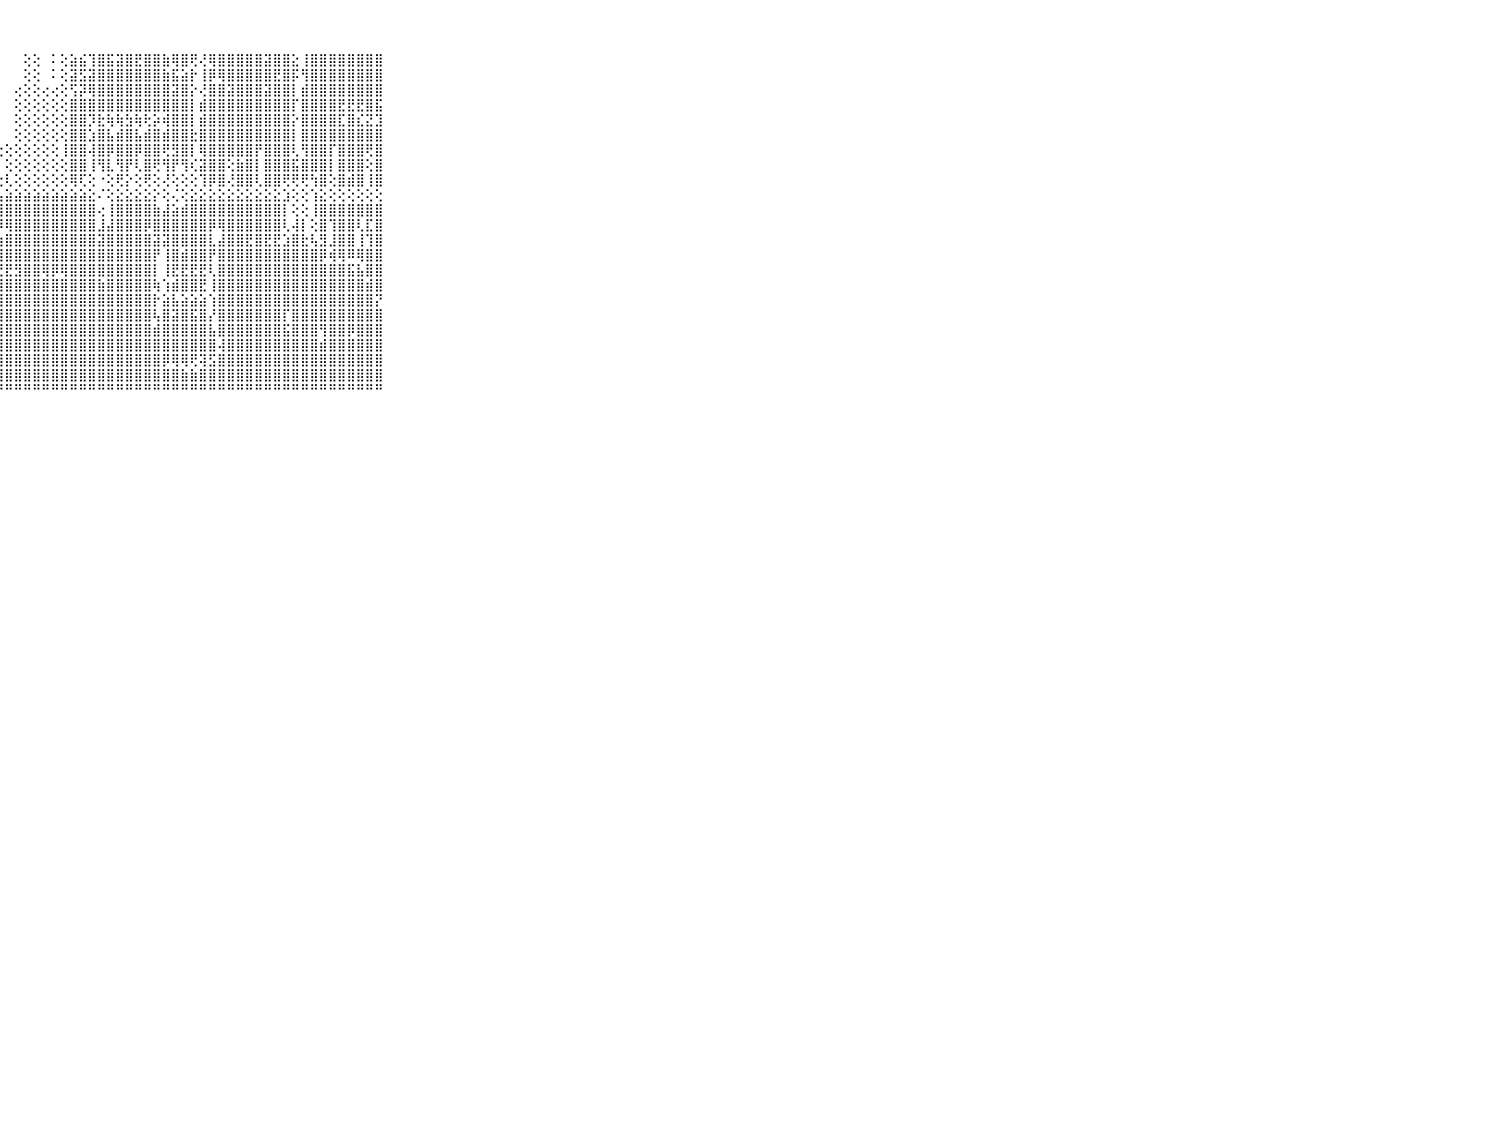

⠀⠀⠀⠀⠀⠀⠀⠀⠀⠀⠀⠀⠀⠀⠀⠀⠀⠀⠀⠀⠀⠀⠀⠀⠀⠀⠀⠀⠀⠀⢕⢕⠀⠅⢕⣵⣮⢹⣿⣯⣽⣿⣟⣿⣿⣷⢿⣿⢟⢜⢿⣿⣿⣿⣿⣿⣽⣿⣿⣕⢸⣿⣿⣿⣿⣿⣿⣿⣿⠀⠀⠀⠀⠀⠀⠀⠀⠀⠀⠀⠀
⠀⠀⠀⠀⠀⠀⠀⠀⠀⠀⠀⠀⠀⠀⠀⠀⠀⠀⠀⠀⠀⠀⠀⠀⠀⠀⠀⠀⠀⠀⢕⢕⠀⠅⢕⣽⣫⣽⣿⣿⣿⣿⣿⣿⣿⣷⣯⣵⡗⢸⡿⢿⣿⣿⣿⣿⣿⣟⣿⡯⢻⣿⣿⣿⣿⣿⣿⣿⣿⠀⠀⠀⠀⠀⠀⠀⠀⠀⠀⠀⠀
⠀⠀⠀⠀⠀⠀⠀⠀⠀⠀⠀⠀⠀⠀⠀⠀⠀⠀⠀⠀⠀⠀⠀⠀⠀⠀⠀⠀⠀⢔⢕⢕⢔⢔⢕⢫⡽⢿⣿⣿⣿⣿⣿⣿⣿⣿⣽⣿⡕⢜⣿⣿⣽⣿⣿⣿⣽⣿⣿⡇⣾⣿⣿⣿⣿⣿⣿⣿⣿⠀⠀⠀⠀⠀⠀⠀⠀⠀⠀⠀⠀
⠀⠀⠀⠀⠀⠀⠀⠀⠀⠀⠀⠀⠀⠀⠀⠀⠀⠀⠀⠀⠀⠀⠀⠀⠀⠀⠀⠀⠀⢕⢕⢕⢕⢕⢕⣿⣿⣿⣿⣿⣿⣿⣿⣿⣿⣿⣿⣿⡇⣾⣿⣿⣿⣿⣿⣿⣿⣿⣿⡏⣿⣿⣿⣿⣟⣟⣟⣿⣯⠀⠀⠀⠀⠀⠀⠀⠀⠀⠀⠀⠀
⠀⠀⠀⠀⠀⠀⠀⠀⠀⠀⠀⠀⠀⠀⠀⠀⠀⠀⠀⠀⠀⠀⠀⠀⠀⠀⠀⠀⠀⢕⢕⢕⢕⢕⢕⣿⣿⡹⣗⢷⢷⣳⢷⢗⡵⢾⣿⣿⡇⣾⣿⣿⣿⣿⣿⣿⣿⣿⣿⡕⣿⣿⣿⣿⣏⣿⣎⣝⣹⠀⠀⠀⠀⠀⠀⠀⠀⠀⠀⠀⠀
⠀⠀⠀⠀⠀⠀⠀⠀⠀⠀⠀⠀⠀⠀⠀⠀⠀⠀⠀⠀⠀⠀⠀⠀⠀⠀⠀⠀⠀⢕⢕⢕⢕⢕⢕⣿⣿⣱⣿⣧⣾⣿⣧⣾⣿⣾⣿⣿⣗⣿⣿⣿⣿⣿⣿⣿⣿⣿⣿⡇⣿⣿⣿⣿⣿⣿⣿⣿⣿⠀⠀⠀⠀⠀⠀⠀⠀⠀⠀⠀⠀
⠀⠀⠀⠀⠀⠀⠀⠀⠀⠀⠀⠀⠀⠀⠀⠀⠀⠀⠀⠀⠀⠀⠀⠀⠀⠀⠀⢔⢕⢕⢕⢕⢕⢕⢸⣿⣿⢼⣿⡿⣿⣿⡿⣿⣿⢟⣻⣿⡇⢿⣿⣿⣿⣿⣿⡟⣿⣿⣿⢇⢻⣿⣿⡏⣿⣿⣿⢟⣿⠀⠀⠀⠀⠀⠀⠀⠀⠀⠀⠀⠀
⠀⠀⠀⠀⠀⠀⠀⠀⠀⠀⠀⠀⠀⠀⠀⠀⠀⠀⠀⠀⠀⠀⠀⠀⠀⠀⢀⠅⢕⢕⢕⢕⢕⢕⢕⣿⣿⢸⢻⣇⢻⡟⢇⣿⢟⢻⡟⢻⢎⣽⣿⣿⢕⣷⣿⡇⣿⣿⣿⣯⣿⣿⣿⡇⣿⣿⣿⢕⣿⠀⠀⠀⠀⠀⠀⠀⠀⠀⠀⠀⠀
⠀⠀⠀⠀⠀⠀⠀⠀⠀⠀⠀⠄⠄⠀⠀⠀⠀⠀⢐⠀⠀⠀⠀⠀⠑⠕⠕⢕⢇⢕⢕⢕⢕⢕⢕⢿⢏⢕⠐⢕⢟⡕⢕⢟⢕⢜⢕⢕⢕⢹⡿⣿⢜⣿⣿⢇⣿⣿⢟⢟⢟⢳⣿⢕⣿⣾⣿⢸⣿⠀⠀⠀⠀⠀⠀⠀⠀⠀⠀⠀⠀
⠀⠀⠀⠀⠀⠀⠀⠀⠀⠀⠀⣷⣷⣶⡖⢔⢶⣶⢴⣴⣤⣤⣤⣤⣤⣤⣤⣥⣵⣵⣵⣵⣵⣵⣵⣵⣵⣕⠌⢕⣕⣕⣕⣕⡕⢕⢌⢕⣕⣕⣕⣕⣕⣕⣕⣕⣕⣕⣱⢕⢕⢱⣕⢕⢕⢕⢕⢕⢕⠀⠀⠀⠀⠀⠀⠀⠀⠀⠀⠀⠀
⠀⠀⠀⠀⠀⠀⠀⠀⠀⠀⠀⣿⣿⣿⡇⢕⢱⢿⣿⣿⣿⣿⣿⣿⣿⣿⣿⣿⣿⣿⣿⣿⣿⣿⣿⣿⣿⣿⢔⢸⣿⣿⣿⣿⣷⣼⣵⣾⣿⣿⣿⣿⣿⣿⣿⣿⣿⣿⡇⢕⢕⢸⣿⣿⣿⣿⣿⣿⣿⠀⠀⠀⠀⠀⠀⠀⠀⠀⠀⠀⠀
⠀⠀⠀⠀⠀⠀⠀⠀⠀⠀⠀⣿⣿⣯⣗⢕⢼⣿⡏⣿⣿⣿⣿⣿⣿⣿⣿⡿⢿⣿⣿⣿⣿⣿⣿⣿⣿⣿⣸⣼⣿⣿⣿⡿⣿⣿⣿⣿⣿⣿⡿⢿⣿⣿⣿⣿⣿⣿⢇⢼⡇⢕⣿⢹⣿⣿⢇⣏⣿⠀⠀⠀⠀⠀⠀⠀⠀⠀⠀⠀⠀
⠀⠀⠀⠀⠀⠀⠀⠀⠀⠀⠀⣿⣟⡟⢻⢿⢕⢕⢕⡱⣸⣽⣿⣿⣿⣿⣿⣷⣿⣿⣿⣿⣿⣿⣿⣿⣿⣿⣽⣿⣿⣿⣿⣿⣽⣽⣿⣿⣿⣿⣇⣼⣿⣿⣟⣿⣟⣟⣱⣿⣗⢧⣻⣸⣿⣿⢸⢹⣿⠀⠀⠀⠀⠀⠀⠀⠀⠀⠀⠀⠀
⠀⠀⠀⠀⠀⠀⠀⠀⠀⠀⠀⣿⣿⣿⣷⣷⣷⣷⣿⣿⣿⣿⡏⢻⣿⣿⡏⣼⣿⣿⣿⣿⣿⣿⣿⣿⣿⣿⣿⣿⣿⣿⣿⣿⡟⢸⣿⣾⣿⣿⡟⣿⣿⣿⣿⣿⣿⣿⣿⣿⣿⣿⡿⢾⢿⠿⢿⣿⣿⠀⠀⠀⠀⠀⠀⠀⠀⠀⠀⠀⠀
⠀⠀⠀⠀⠀⠀⠀⠀⠀⠀⠀⣿⣿⣿⣿⣿⣿⣿⣿⣿⣿⣿⡇⢸⣿⣿⢕⣟⣟⣻⣿⣿⢿⡿⢿⣿⣿⣿⣿⣿⣿⣿⣿⣿⡇⢸⣟⣟⣟⣟⢇⣿⣿⣿⣿⣿⣿⣿⣿⣿⣿⣿⣿⣿⣿⣯⣧⣿⣿⠀⠀⠀⠀⠀⠀⠀⠀⠀⠀⠀⠀
⠀⠀⠀⠀⠀⠀⠀⠀⠀⠀⠀⣿⣿⣿⣿⣿⣿⣿⣿⣿⣿⣿⣿⣽⣿⣿⣾⣿⣿⣿⣿⣿⣿⣿⣿⣿⣿⣿⣷⣿⣿⣿⣿⣿⢷⢱⣾⣿⣿⣟⢸⣿⣿⣿⣿⣿⣿⣿⣿⣿⣿⣿⣿⣿⣿⣿⣿⣾⣿⠀⠀⠀⠀⠀⠀⠀⠀⠀⠀⠀⠀
⠀⠀⠀⠀⠀⠀⠀⠀⠀⠀⠀⣿⣿⣿⣿⣿⣿⢿⡿⢿⢿⢿⢿⢿⢿⢟⣿⣿⣿⣿⣿⣿⣿⣿⣿⣿⣿⣿⣿⣿⣿⣿⣿⣿⡗⣵⣧⣵⣵⣵⢱⣿⣿⣿⣿⣿⣿⣿⣿⣿⣿⣿⣿⣿⣿⣿⣿⣿⡝⠀⠀⠀⠀⠀⠀⠀⠀⠀⠀⠀⠀
⠀⠀⠀⠀⠀⠀⠀⠀⠀⠀⠀⢟⢟⢟⣟⢟⢕⣺⣿⣧⡿⢿⣿⢾⣟⣜⣿⣿⣿⣿⣿⣿⣿⣿⣿⣿⣿⣿⣿⣿⣿⣿⣿⣿⢧⣿⣽⣿⣯⣿⡜⣿⣿⣿⣿⣿⣿⣿⡏⣿⣿⣿⣿⣿⣿⣿⣿⣿⣿⠀⠀⠀⠀⠀⠀⠀⠀⠀⠀⠀⠀
⠀⠀⠀⠀⠀⠀⠀⠀⠀⠀⠀⣵⣾⣿⢻⣕⢕⢱⣷⣷⢷⣷⣷⣧⡕⢸⣿⣿⣿⣿⣿⣿⣿⣿⣿⣿⣿⣿⣿⣿⣿⣿⣿⣿⣾⣿⣿⣿⣿⣿⣧⣿⣿⣿⣿⣿⣿⣿⣯⣿⣿⣿⢻⣿⣿⡿⣿⣿⣿⠀⠀⠀⠀⠀⠀⠀⠀⠀⠀⠀⠀
⠀⠀⠀⠀⠀⠀⠀⠀⠀⠀⠀⣿⣿⣧⣕⣕⢕⢜⢝⢗⢇⢘⣝⣱⣵⢹⣿⣿⣿⣿⣿⣿⣿⣿⣿⣿⣿⣿⣿⣿⣿⣿⣿⣿⣿⣿⣿⣿⣿⣿⣿⢼⣿⣿⣿⣿⣿⣿⣿⣿⣿⣿⣾⣿⣿⣿⣿⣿⣿⠀⠀⠀⠀⠀⠀⠀⠀⠀⠀⠀⠀
⠀⠀⠀⠀⠀⠀⠀⠀⠀⠀⠀⣿⣿⣿⣿⣿⡇⣾⣿⣿⣿⣿⣿⣿⣿⣿⣿⣿⣿⣿⣿⣿⣿⣿⣿⣿⣿⣿⣿⣿⣿⣿⣿⣿⣿⡿⢿⢿⢟⢽⣫⣿⣿⣿⣿⣿⣿⣿⣿⣿⣿⣿⣿⣿⣿⣿⣿⣿⣿⠀⠀⠀⠀⠀⠀⠀⠀⠀⠀⠀⠀
⠀⠀⠀⠀⠀⠀⠀⠀⠀⠀⠀⣿⣿⣿⣿⣿⢳⣿⣿⣿⣿⣿⣿⣿⣿⣿⣿⣿⣿⣿⣿⣿⣿⣿⣿⣿⣿⣿⣿⣿⣿⣿⣿⣿⣿⣿⣿⣷⣷⣿⣿⣿⣿⣿⣿⣿⣿⣿⣿⣿⣿⣿⣿⣿⣿⣿⣿⣿⣿⠀⠀⠀⠀⠀⠀⠀⠀⠀⠀⠀⠀
⠀⠀⠀⠀⠀⠀⠀⠀⠀⠀⠀⠛⠛⠛⠛⠛⠛⠛⠛⠛⠛⠛⠛⠛⠛⠛⠛⠛⠛⠛⠛⠛⠛⠛⠛⠛⠛⠛⠛⠛⠛⠛⠛⠛⠛⠛⠛⠛⠛⠛⠛⠛⠛⠛⠛⠛⠛⠛⠛⠛⠛⠛⠛⠛⠛⠛⠛⠛⠛⠀⠀⠀⠀⠀⠀⠀⠀⠀⠀⠀⠀